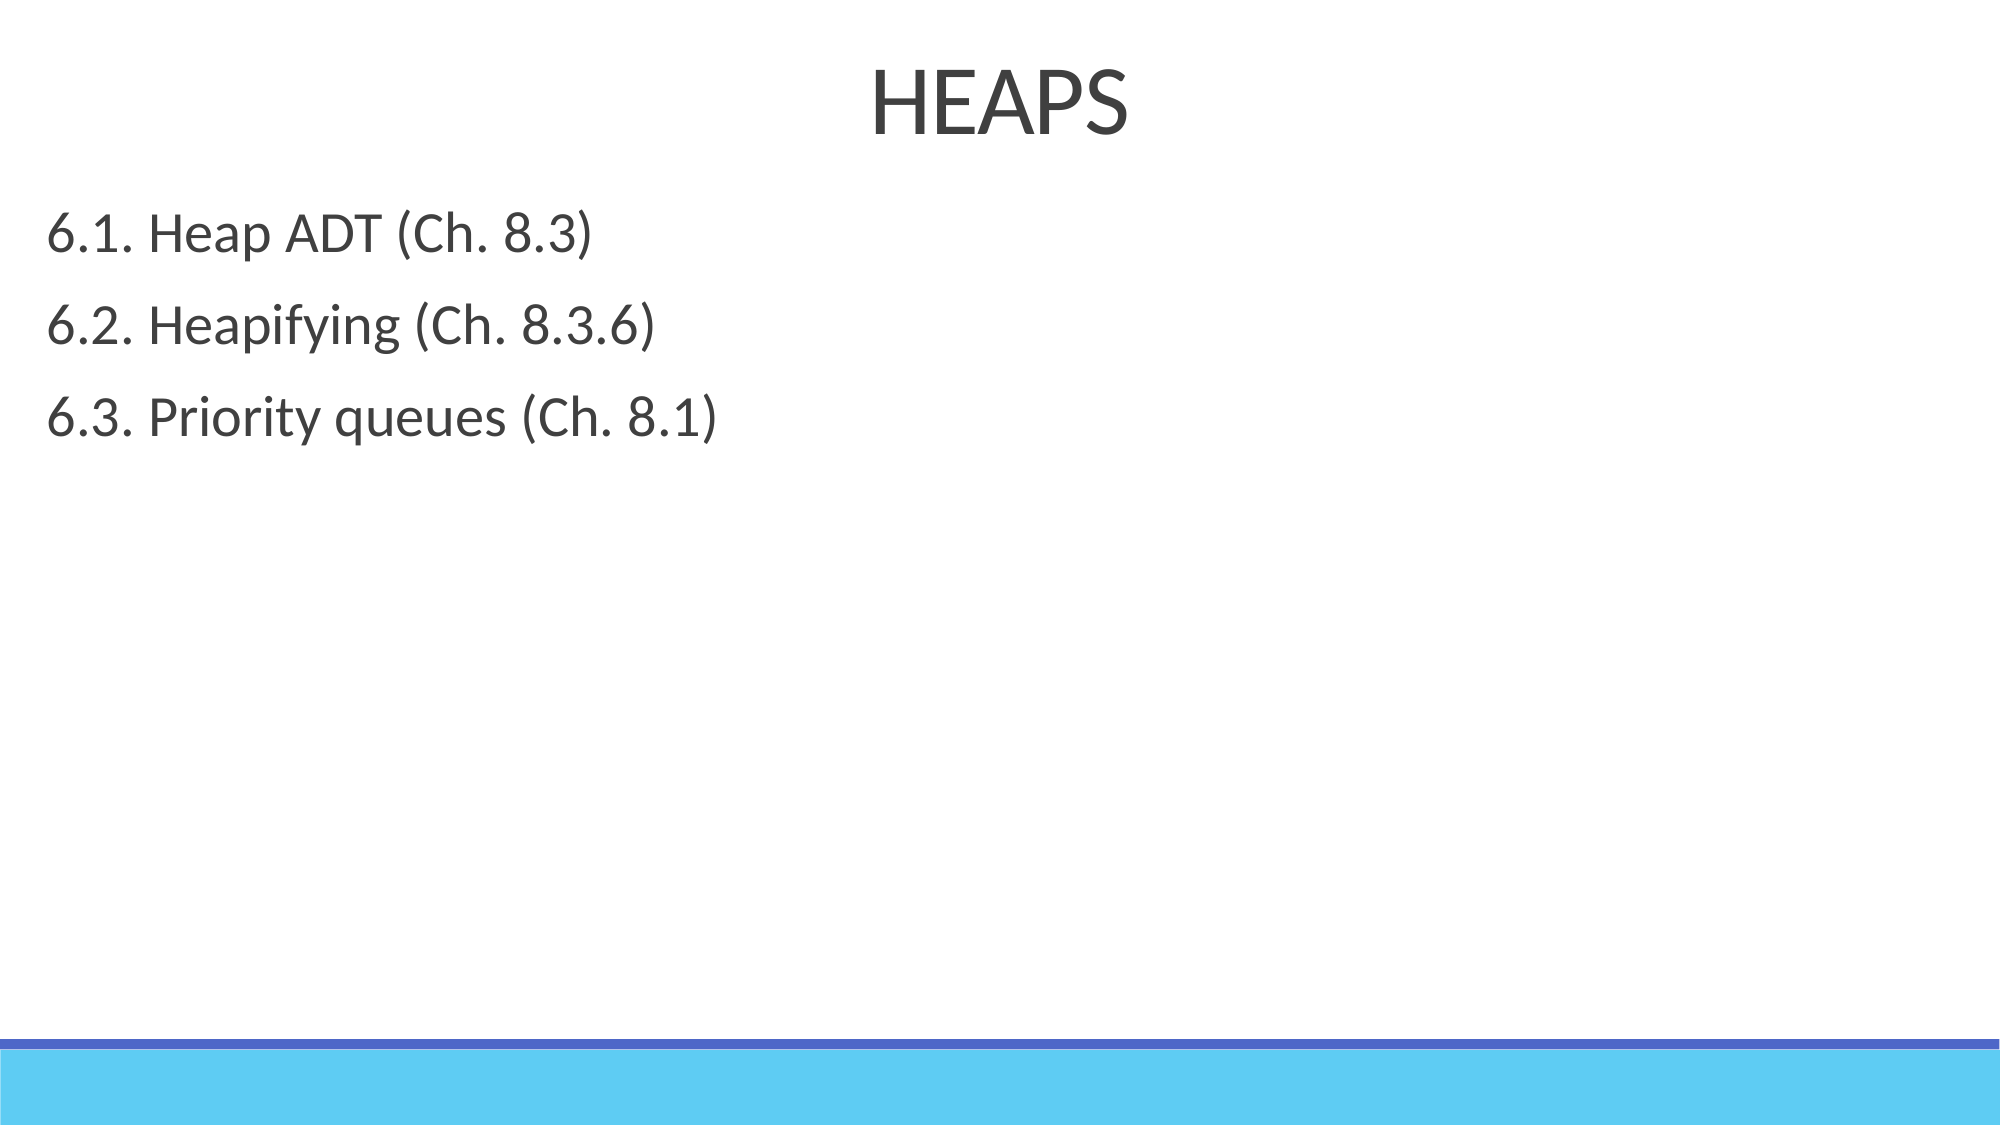

# HEAPS
6.1. Heap ADT (Ch. 8.3)
6.2. Heapifying (Ch. 8.3.6)
6.3. Priority queues (Ch. 8.1)